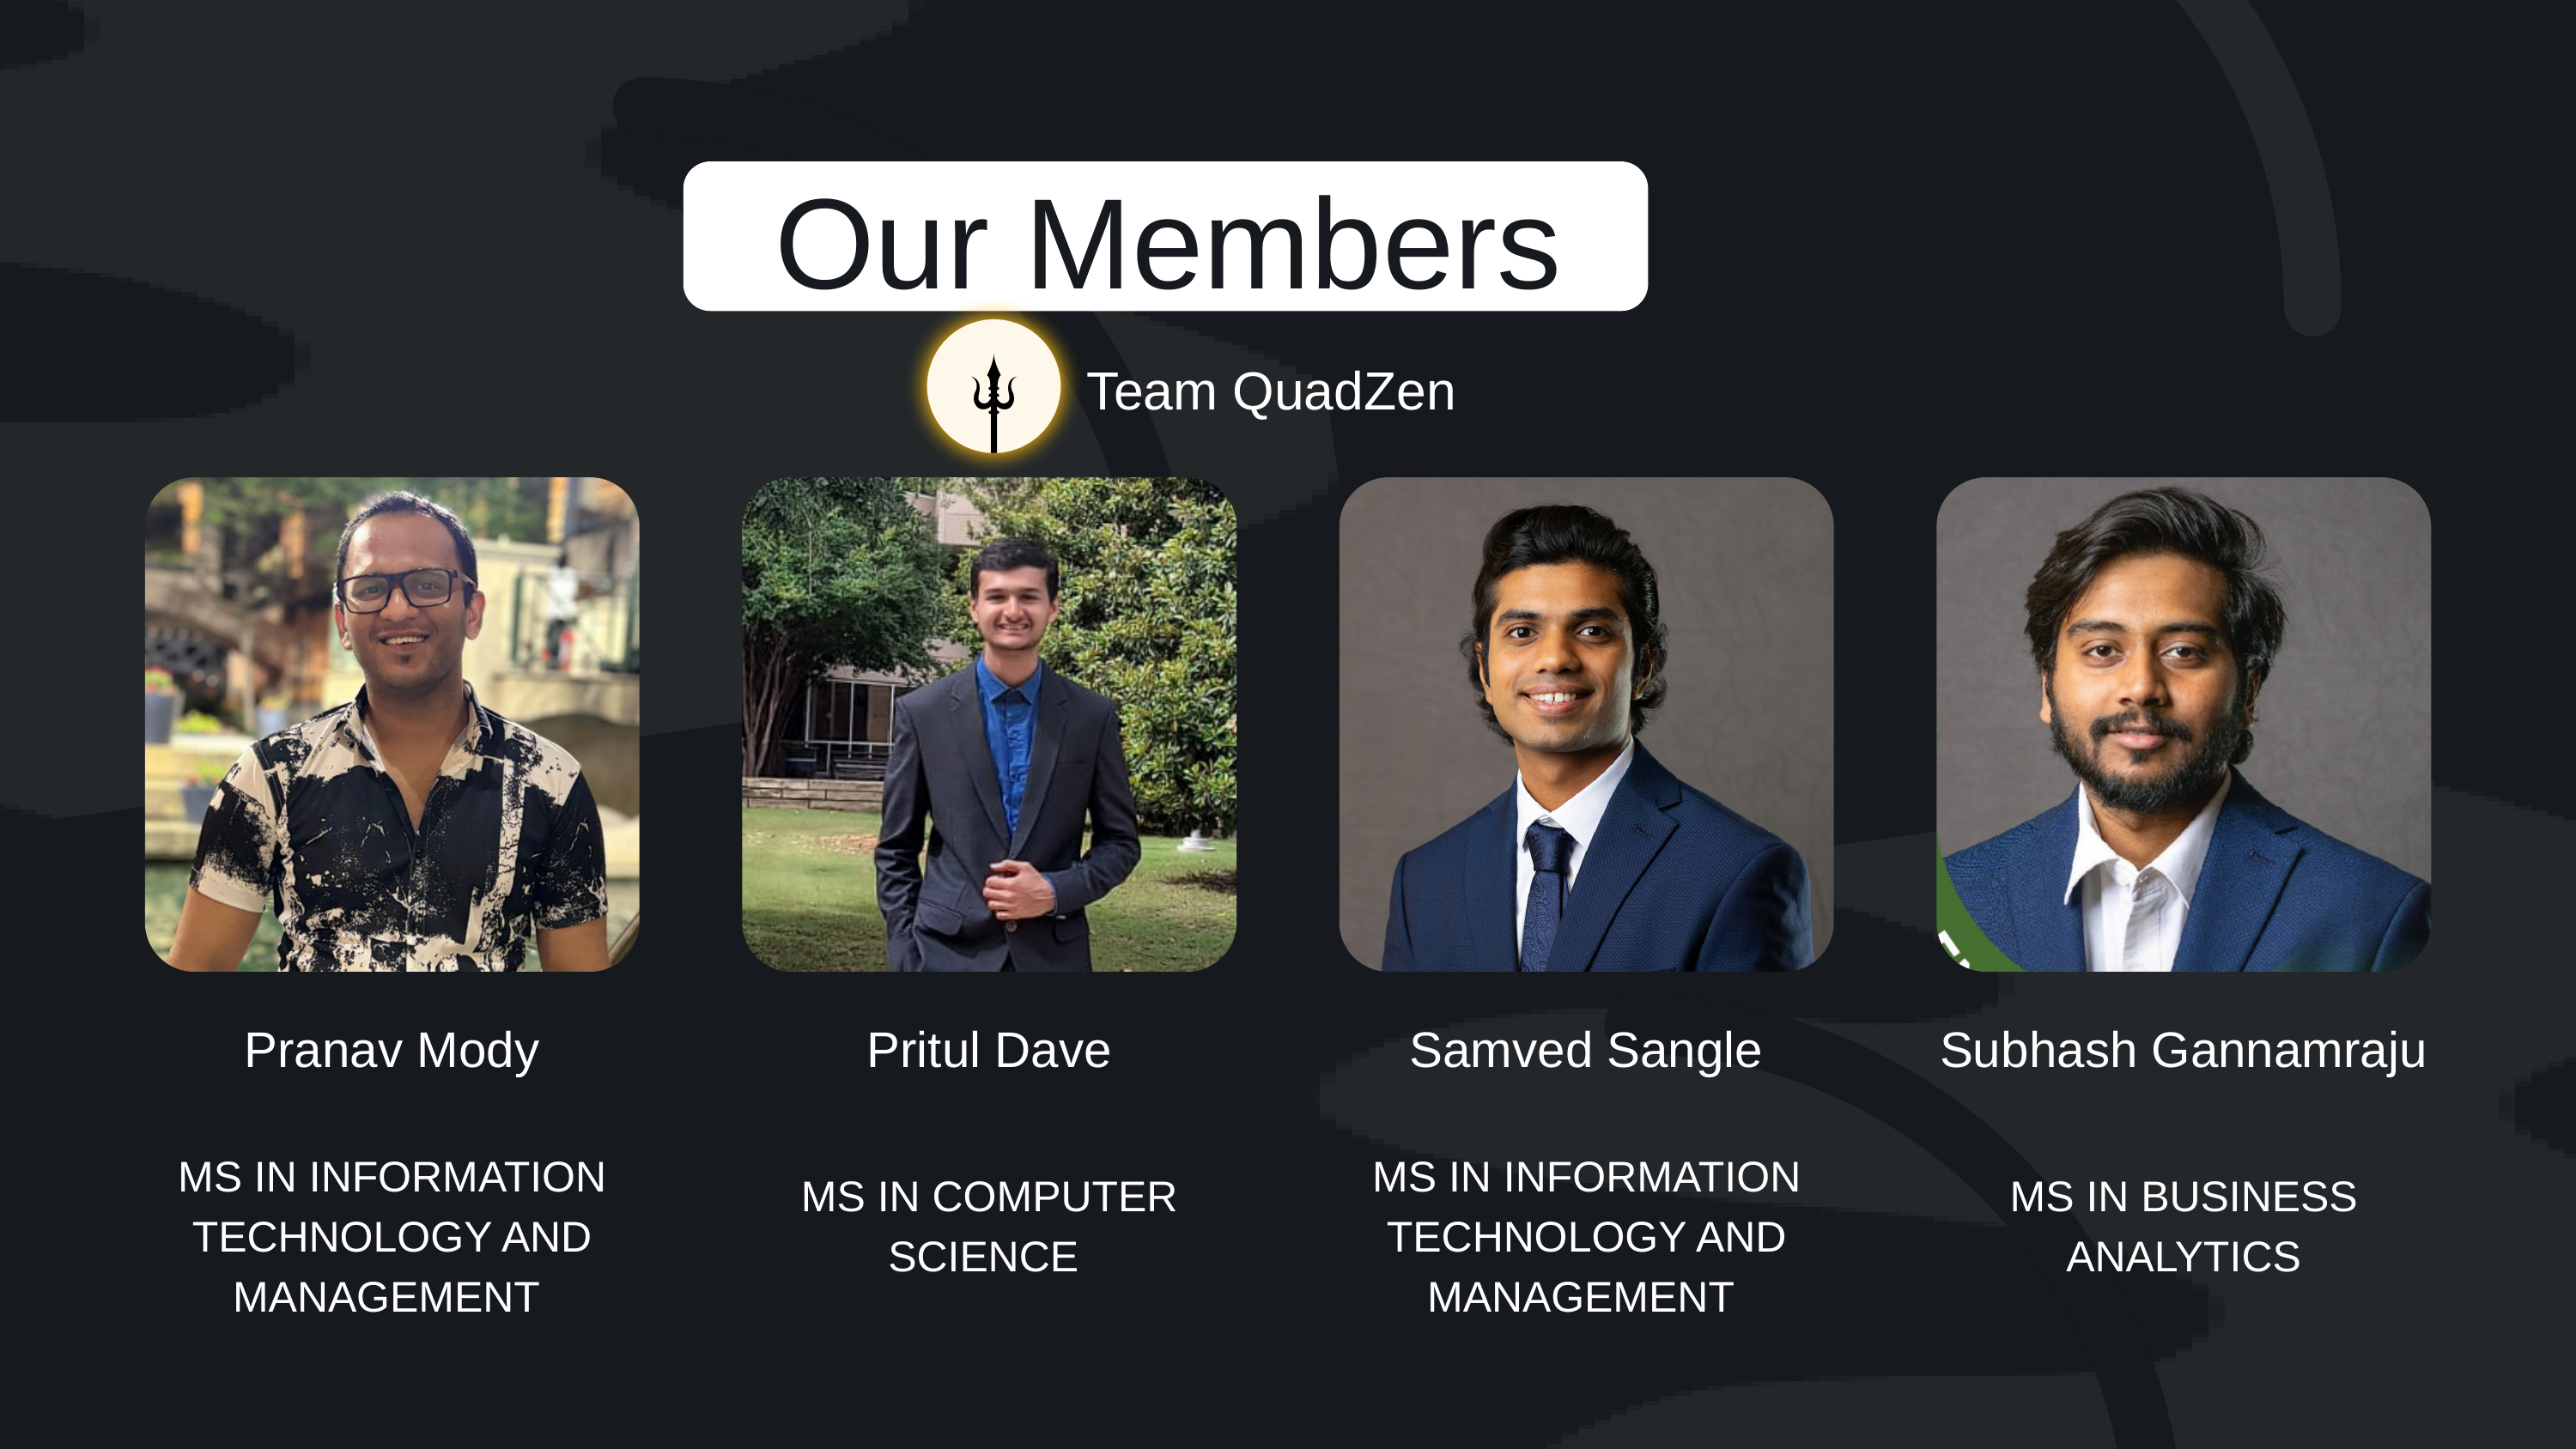

Our Members

Team QuadZen

Pranav Mody
Pritul Dave
Samved Sangle
Subhash Gannamraju
MS IN INFORMATION TECHNOLOGY AND MANAGEMENT
MS IN INFORMATION TECHNOLOGY AND MANAGEMENT
MS IN COMPUTER SCIENCE
MS IN BUSINESS ANALYTICS